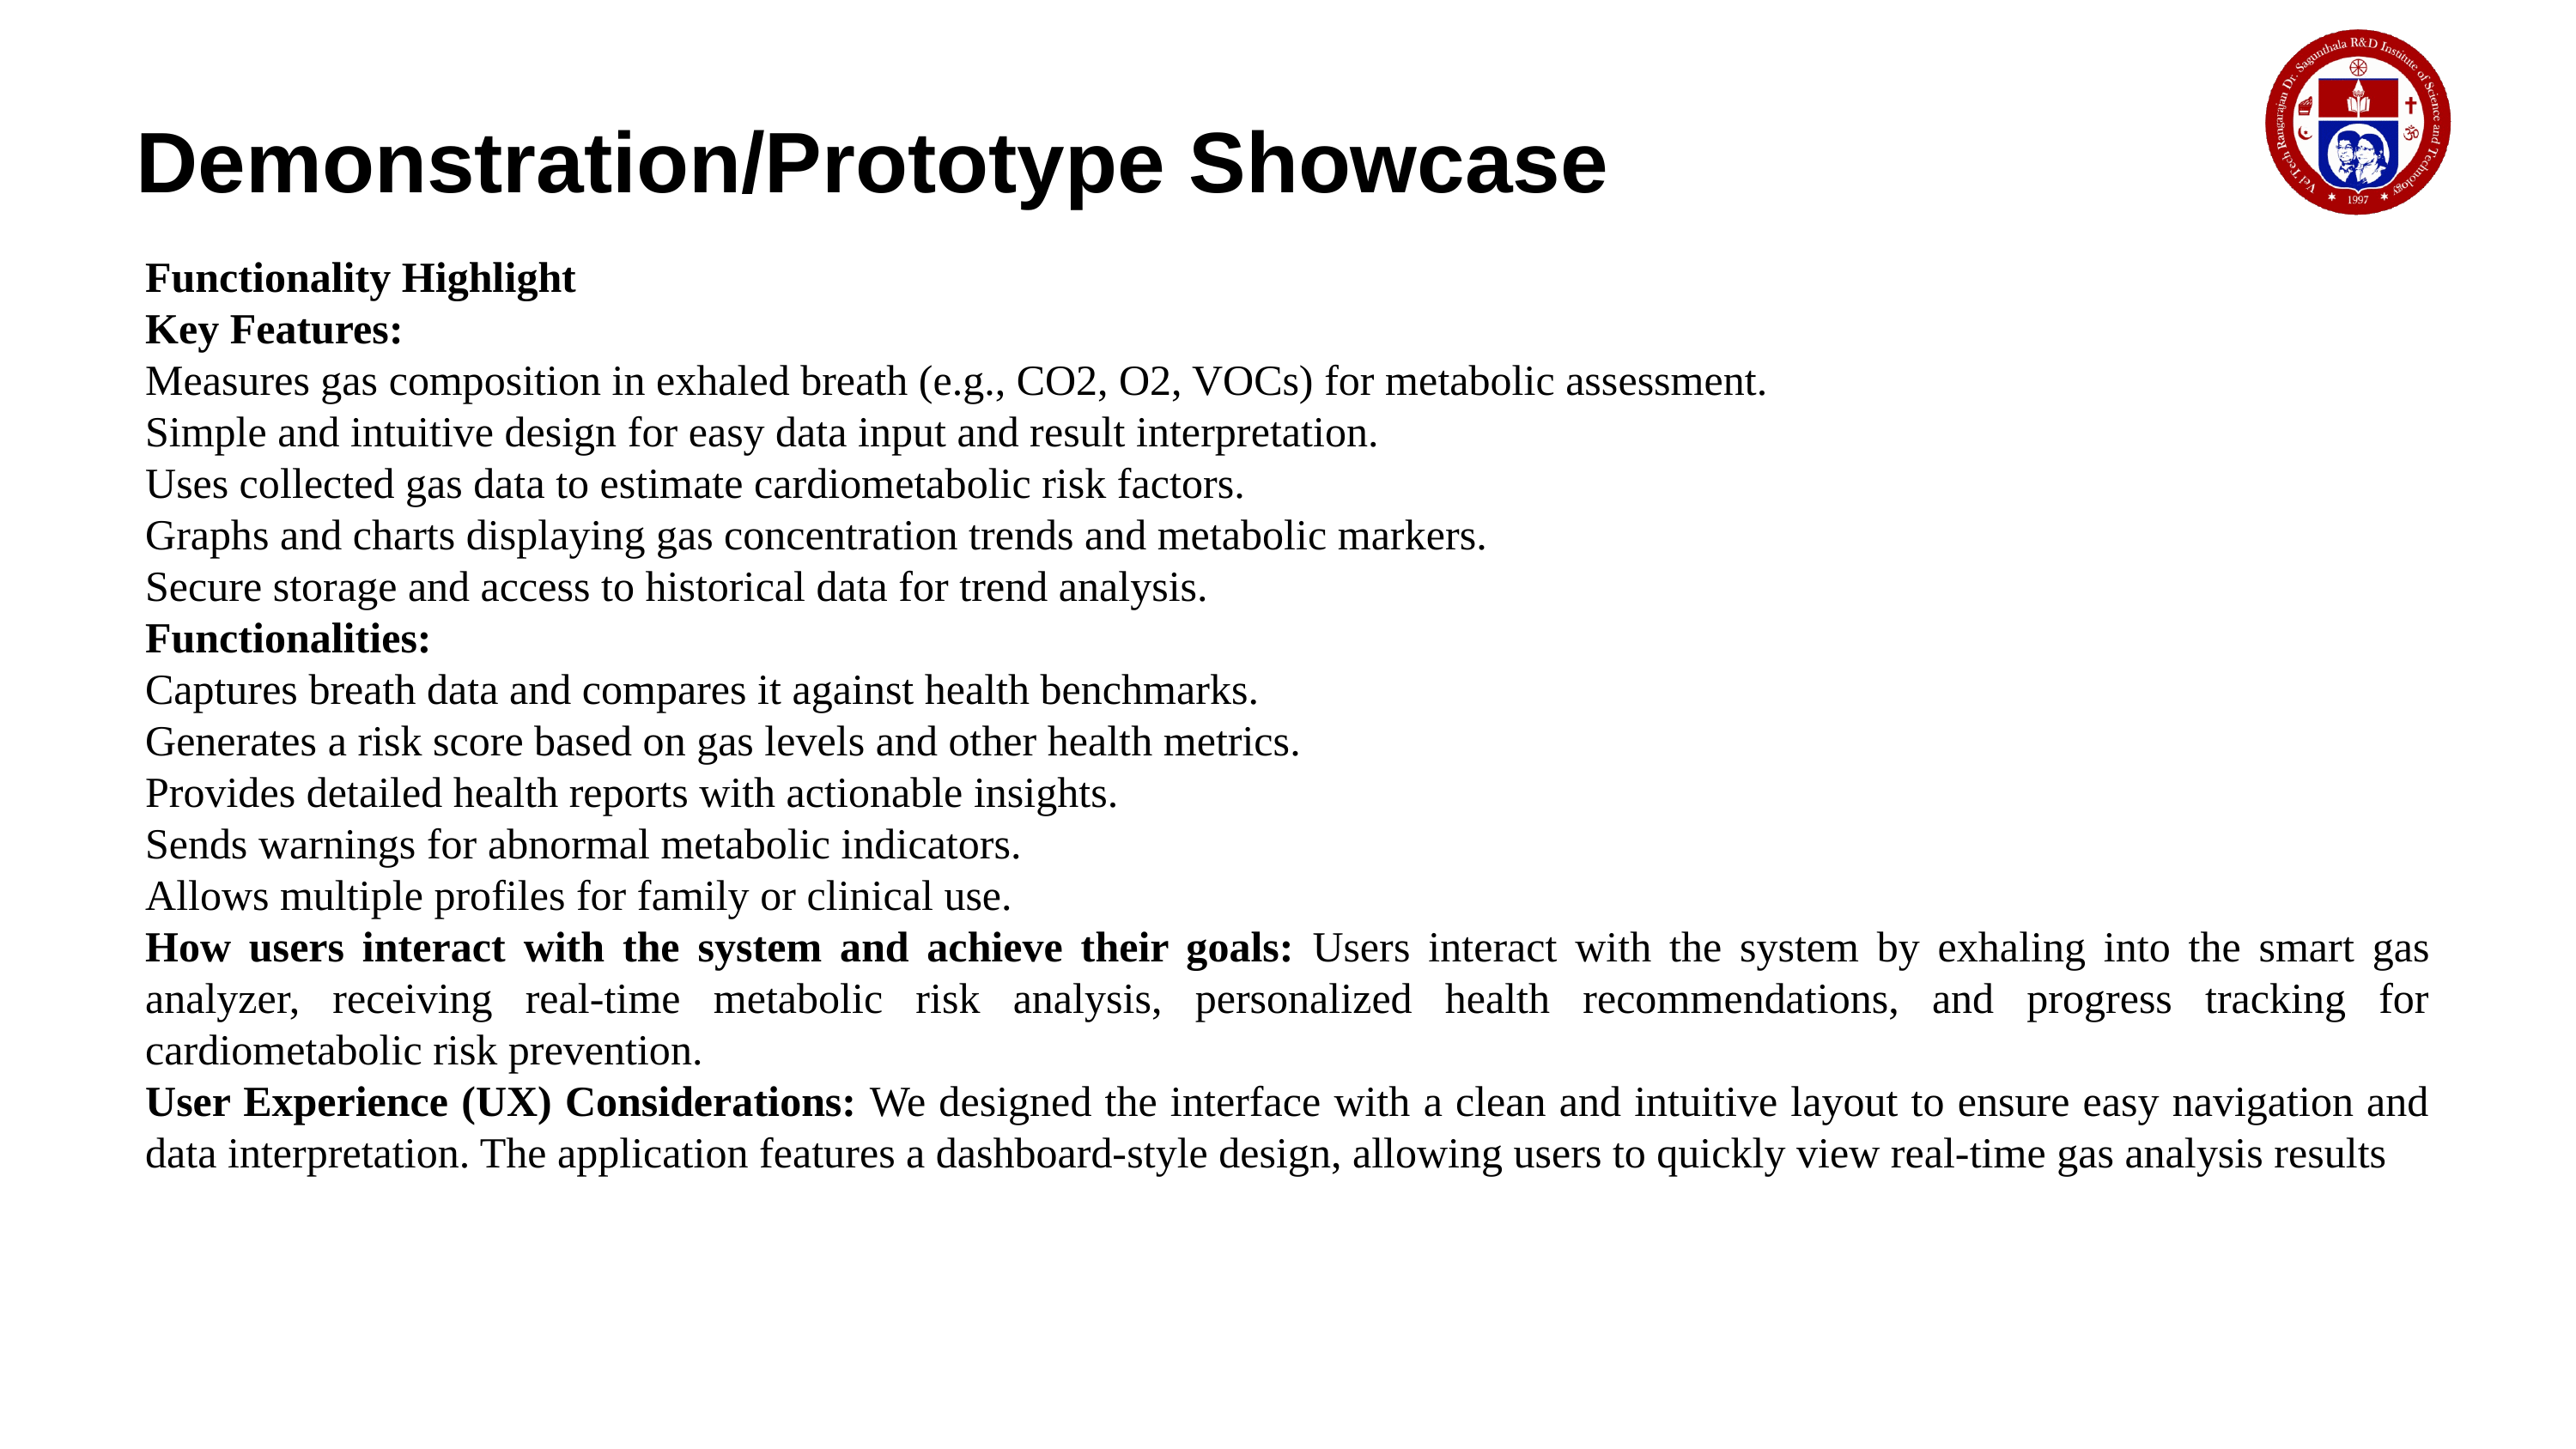

Demonstration/Prototype Showcase
Functionality Highlight
Key Features:
Measures gas composition in exhaled breath (e.g., CO2, O2, VOCs) for metabolic assessment.
Simple and intuitive design for easy data input and result interpretation.
Uses collected gas data to estimate cardiometabolic risk factors.
Graphs and charts displaying gas concentration trends and metabolic markers.
Secure storage and access to historical data for trend analysis.
Functionalities:
Captures breath data and compares it against health benchmarks.
Generates a risk score based on gas levels and other health metrics.
Provides detailed health reports with actionable insights.
Sends warnings for abnormal metabolic indicators.
Allows multiple profiles for family or clinical use.
How users interact with the system and achieve their goals: Users interact with the system by exhaling into the smart gas analyzer, receiving real-time metabolic risk analysis, personalized health recommendations, and progress tracking for cardiometabolic risk prevention.
User Experience (UX) Considerations: We designed the interface with a clean and intuitive layout to ensure easy navigation and data interpretation. The application features a dashboard-style design, allowing users to quickly view real-time gas analysis results